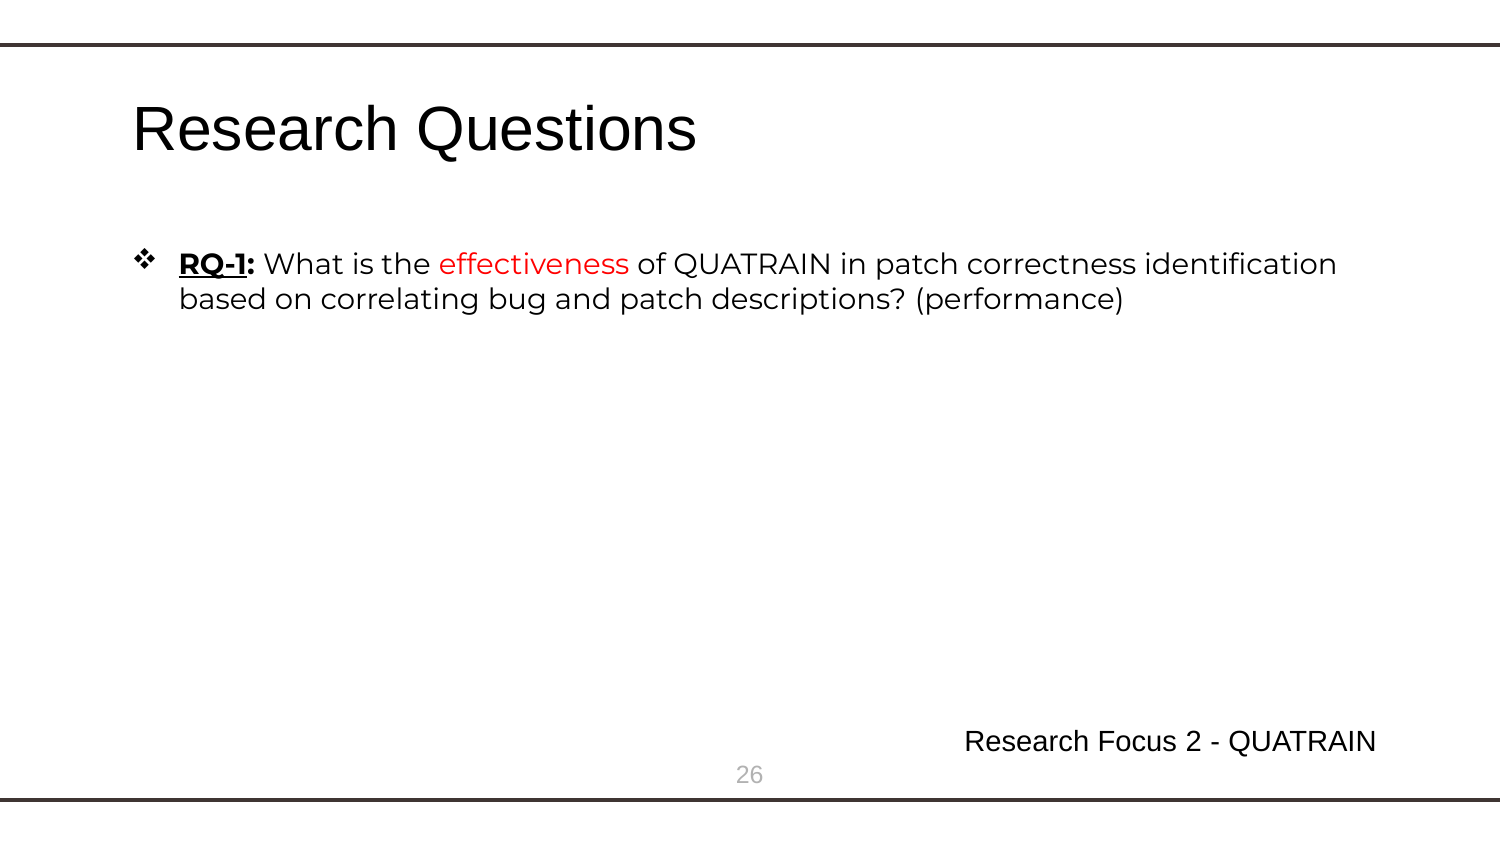

# Research Questions
RQ-1: What is the effectiveness of QUATRAIN in patch correctness identification based on correlating bug and patch descriptions? (performance)
Research Focus 2 - QUATRAIN
26